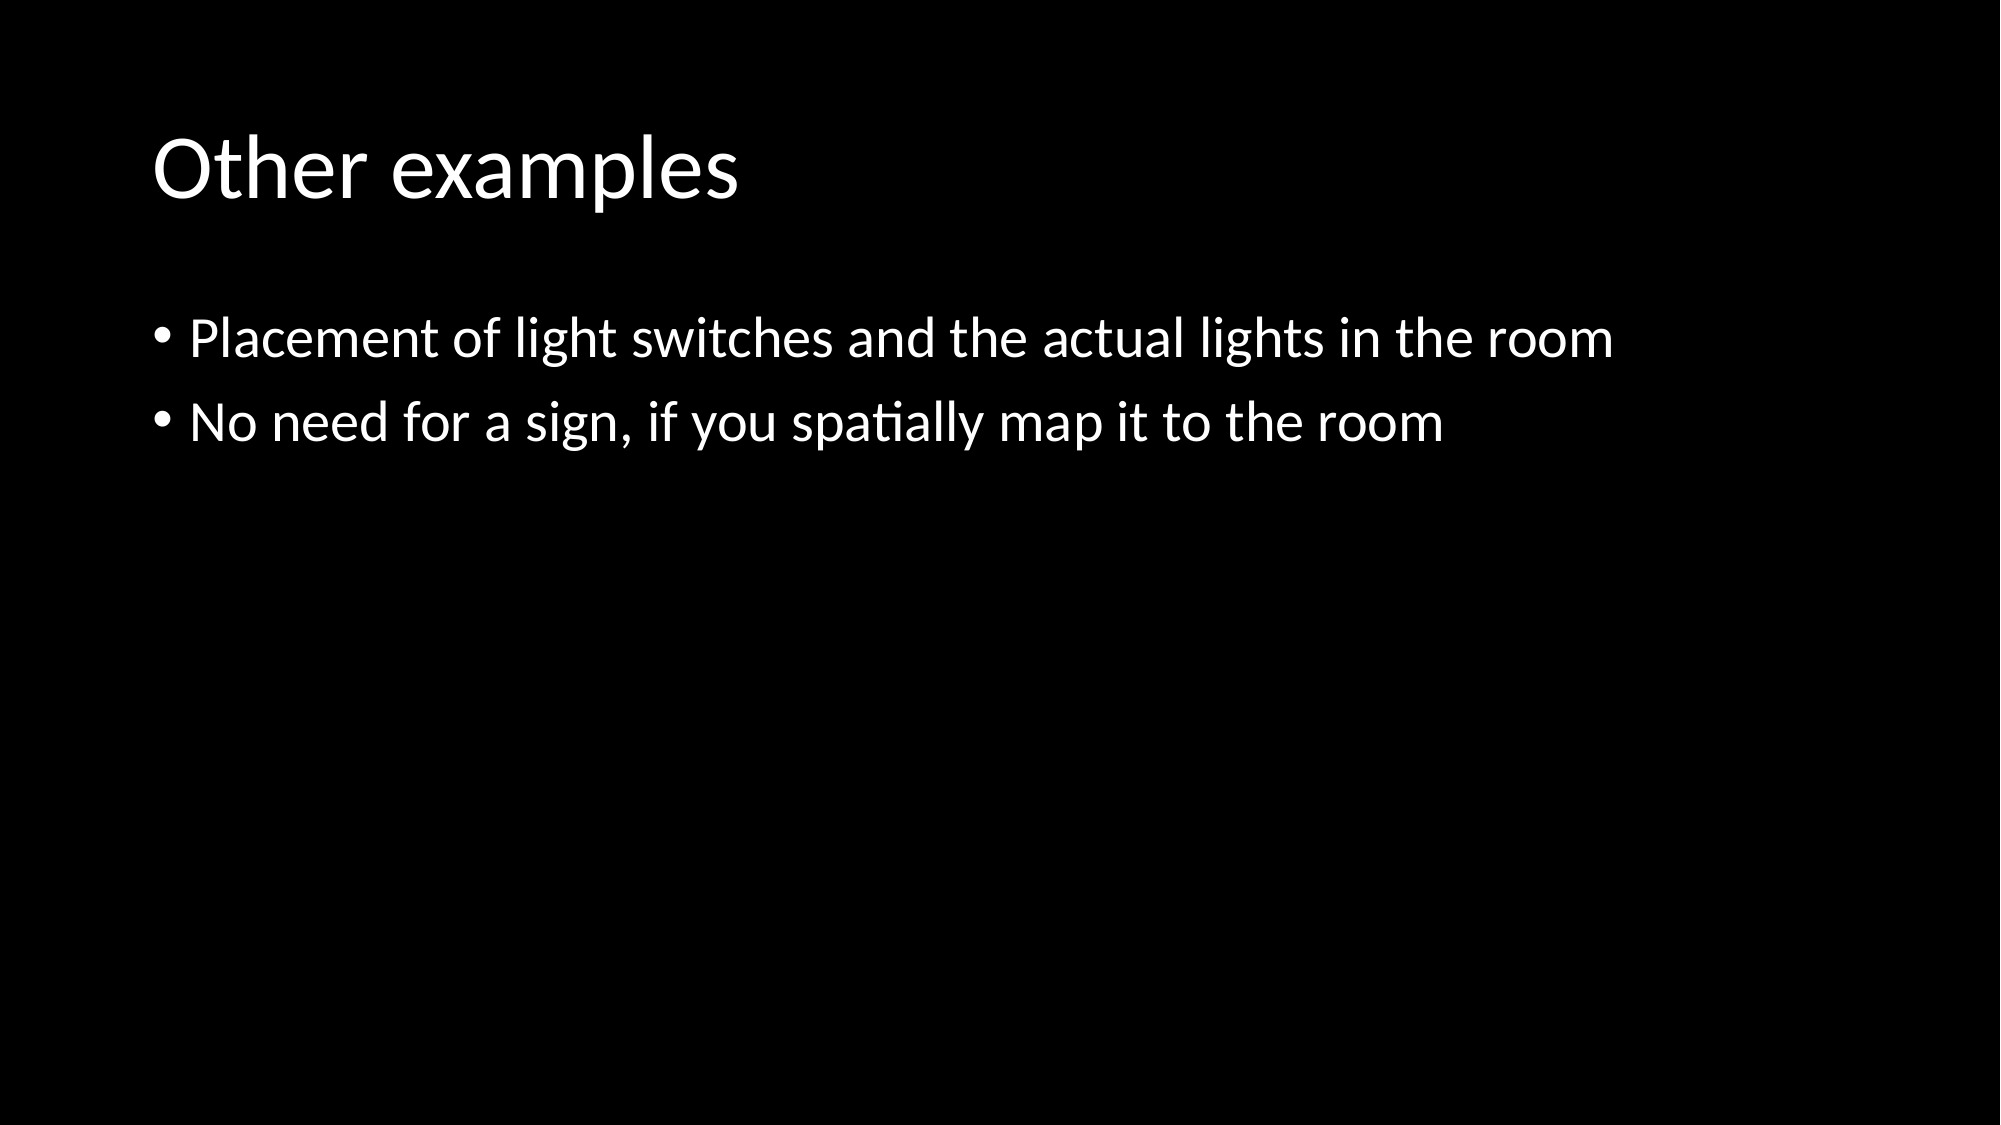

# Other examples
Placement of light switches and the actual lights in the room
No need for a sign, if you spatially map it to the room